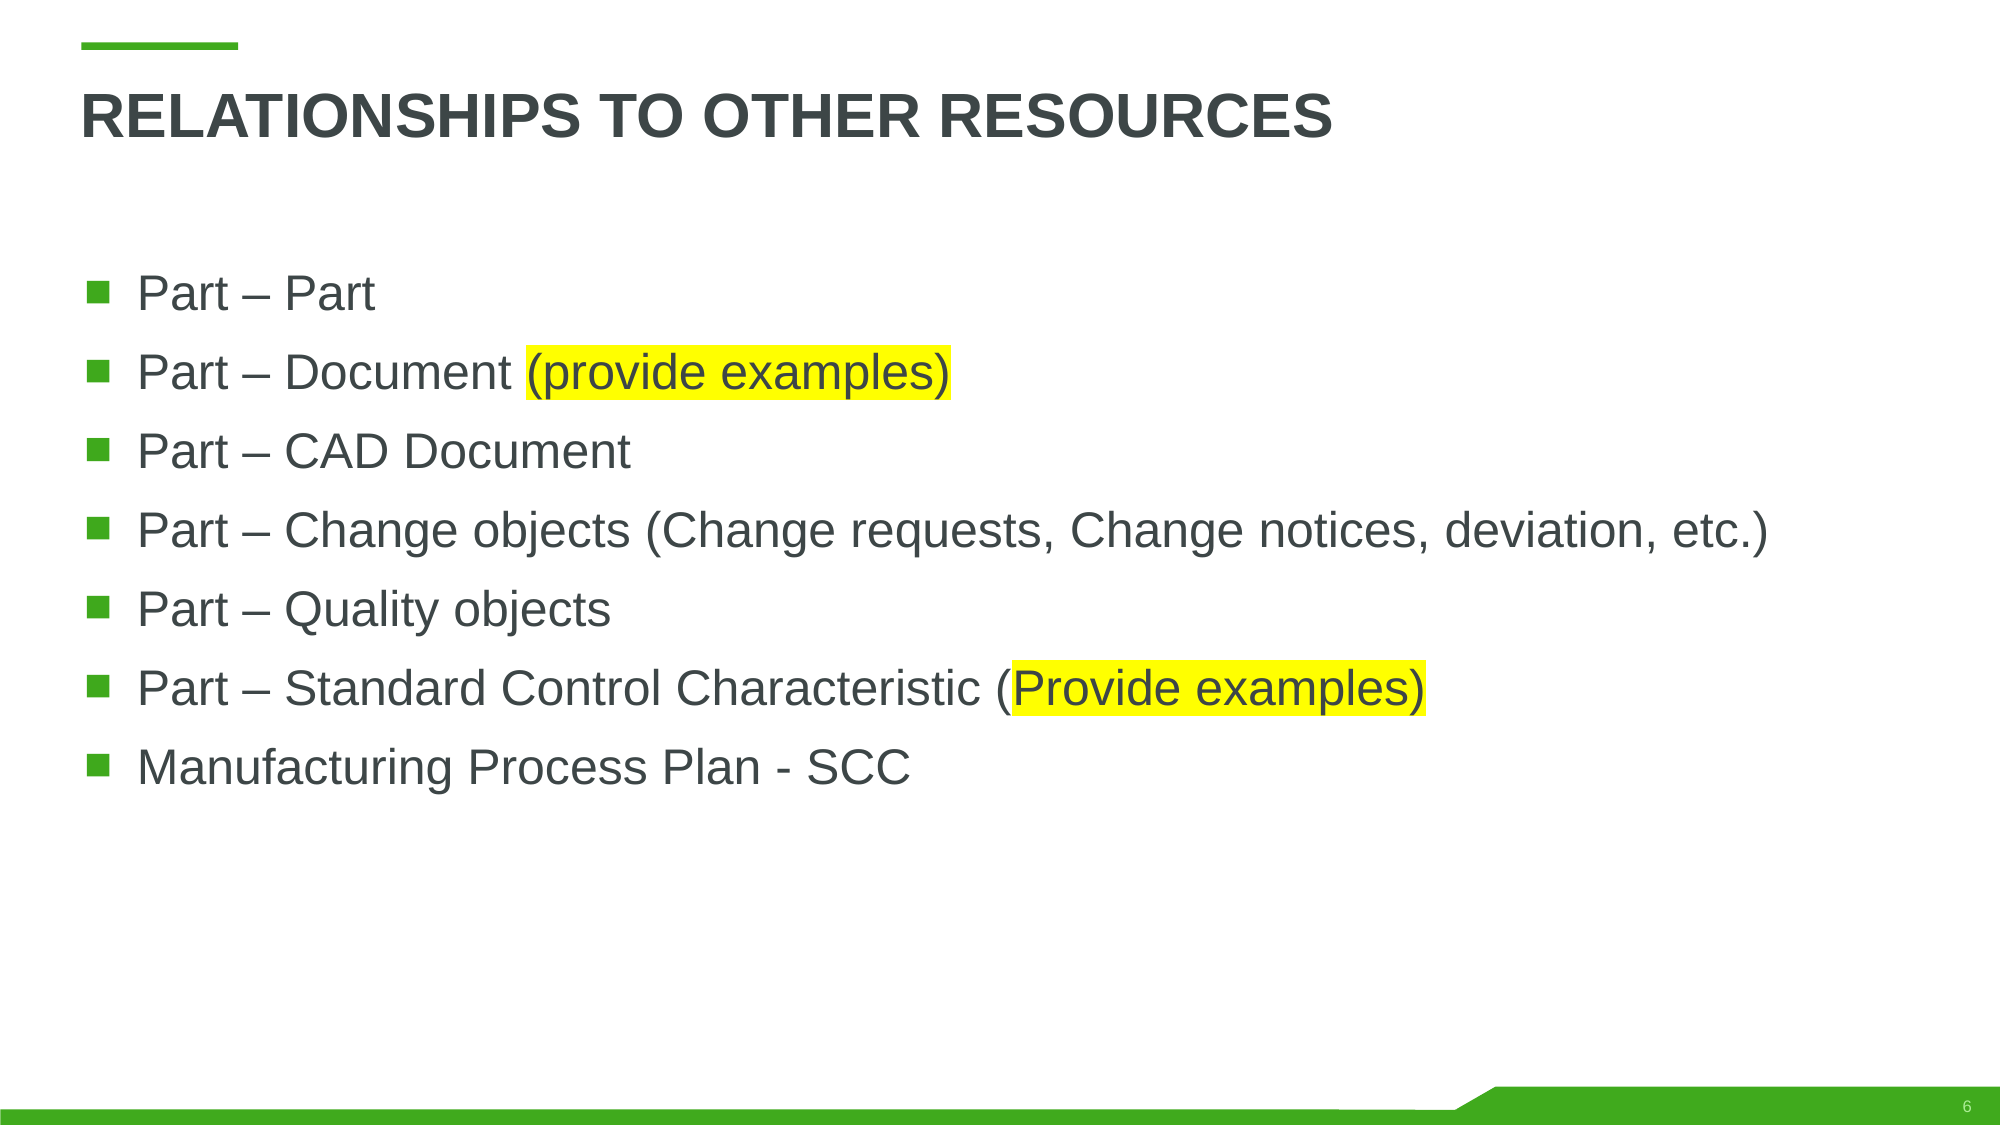

# Relationships to other resources
Part – Part
Part – Document (provide examples)
Part – CAD Document
Part – Change objects (Change requests, Change notices, deviation, etc.)
Part – Quality objects
Part – Standard Control Characteristic (Provide examples)
Manufacturing Process Plan - SCC